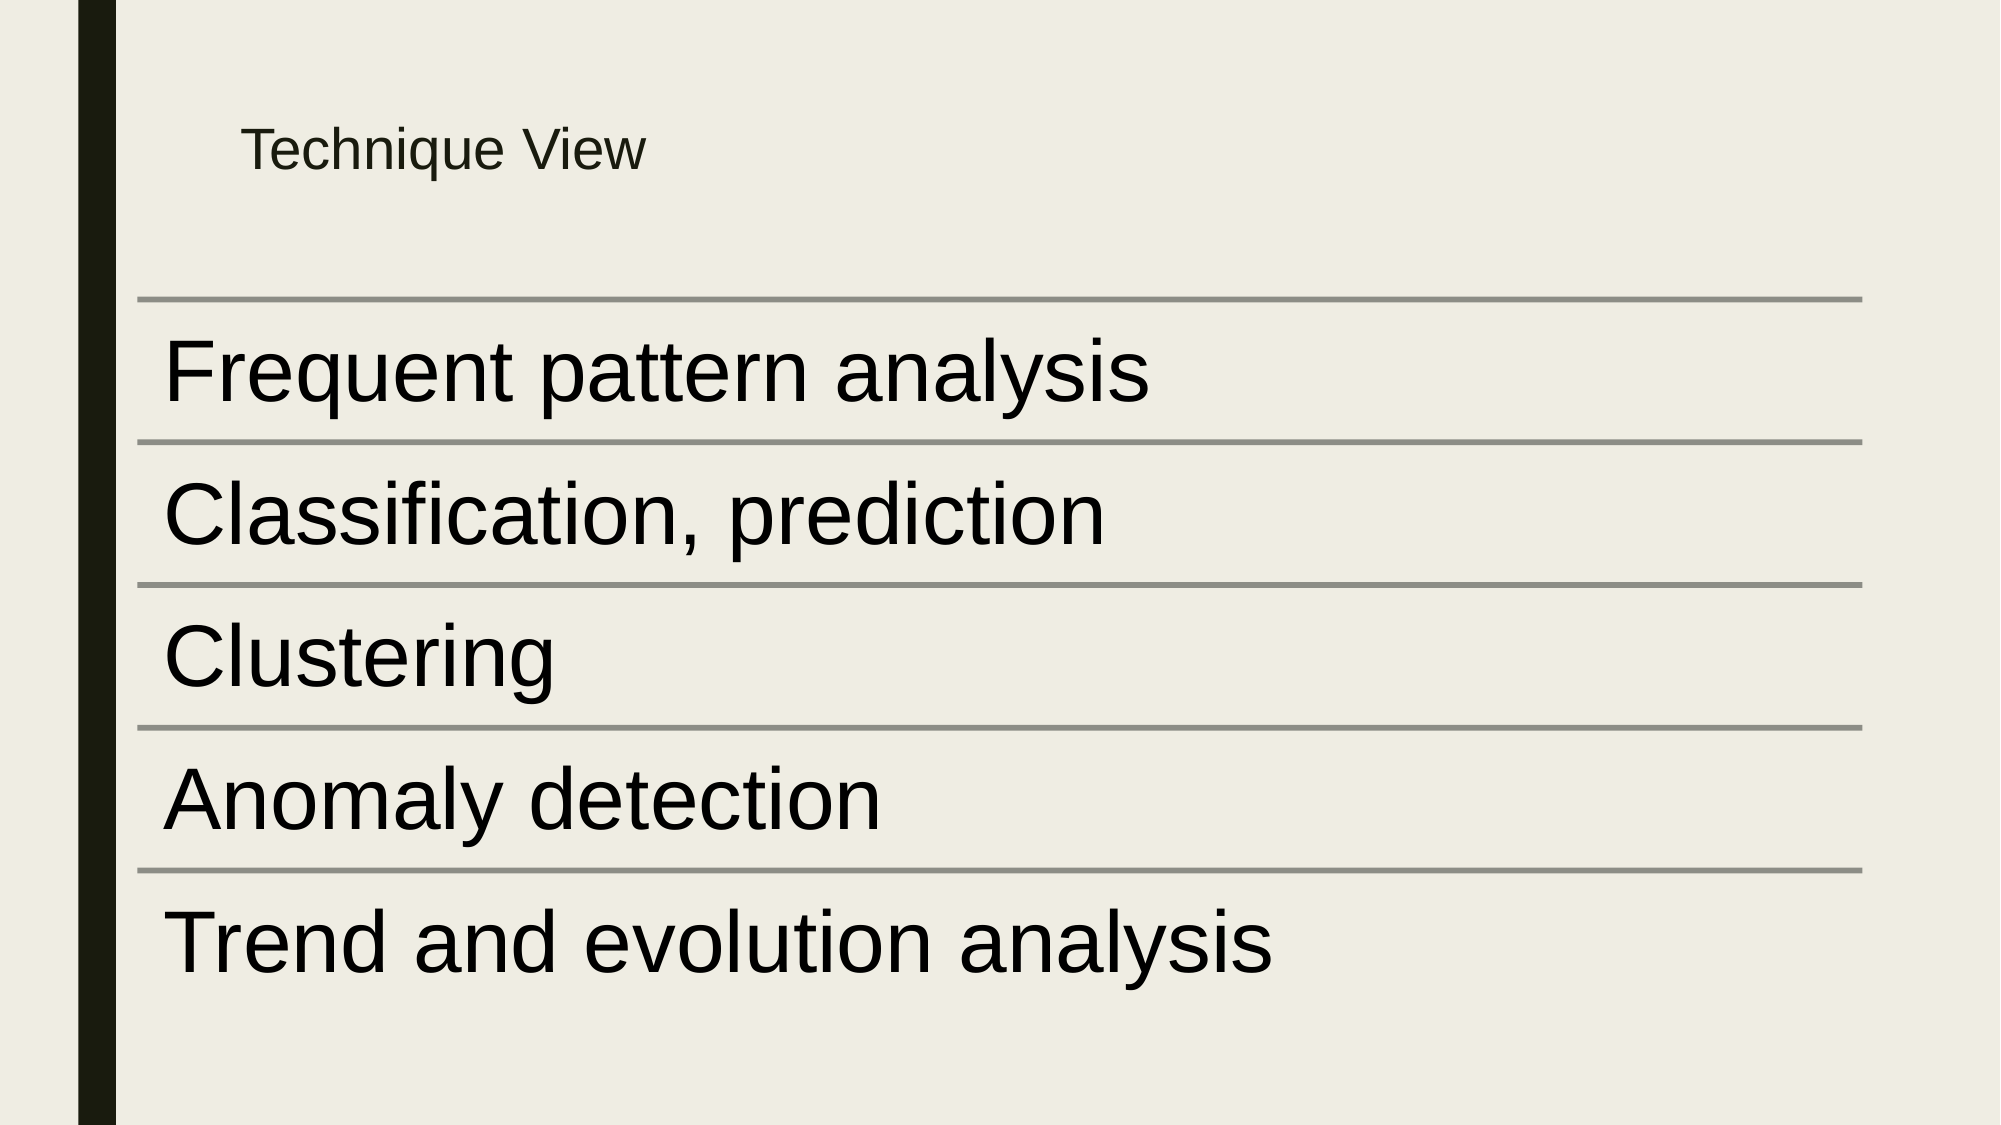

# Technique View
Frequent pattern analysis
Classification, prediction
Clustering
Anomaly detection
Trend and evolution analysis